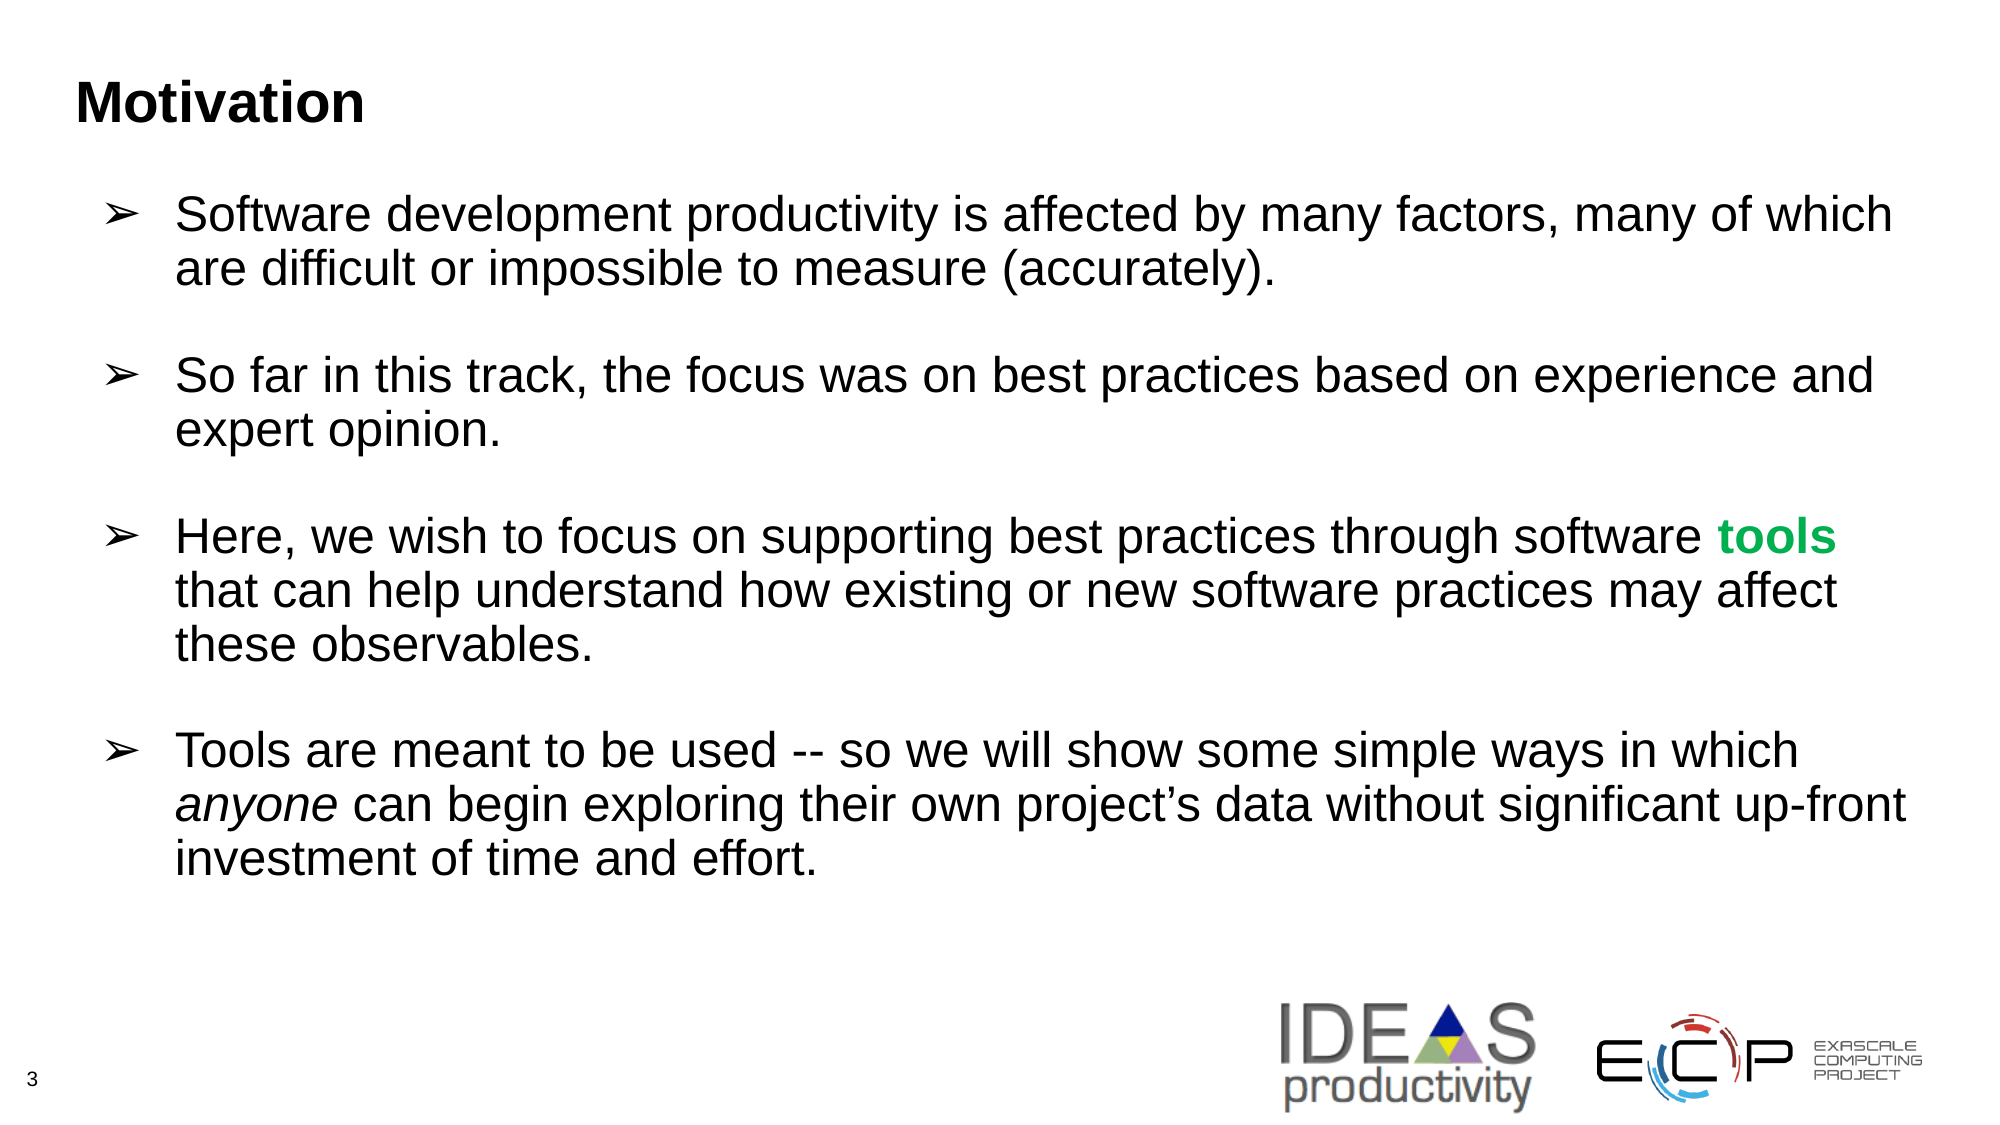

# Motivation
Software development productivity is affected by many factors, many of which are difficult or impossible to measure (accurately).
So far in this track, the focus was on best practices based on experience and expert opinion.
Here, we wish to focus on supporting best practices through software tools that can help understand how existing or new software practices may affect these observables.
Tools are meant to be used -- so we will show some simple ways in which anyone can begin exploring their own project’s data without significant up-front investment of time and effort.